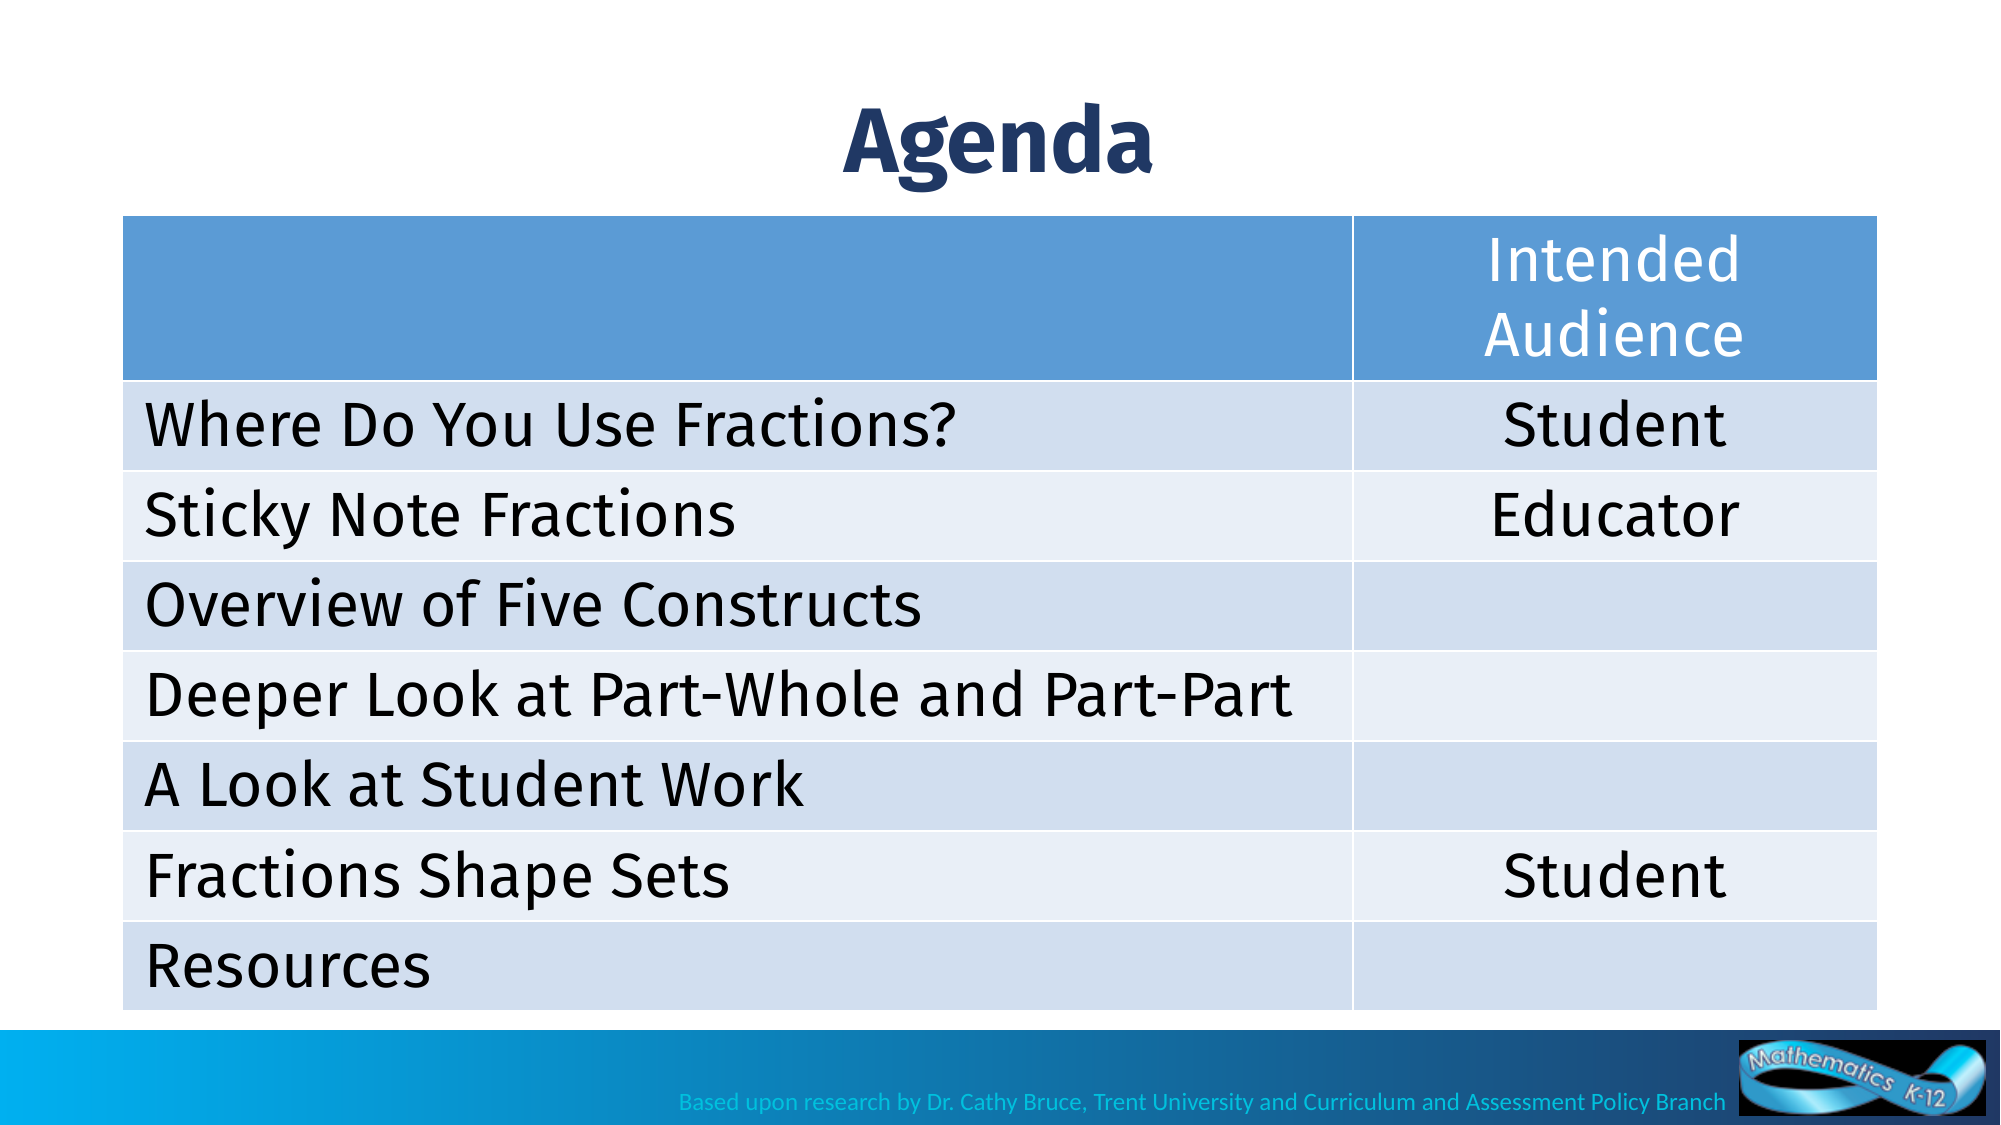

# Agenda
|  | Intended Audience |
| --- | --- |
| Where Do You Use Fractions? | Student |
| Sticky Note Fractions | Educator |
| Overview of Five Constructs |  |
| Deeper Look at Part-Whole and Part-Part |  |
| A Look at Student Work |  |
| Fractions Shape Sets | Student |
| Resources |  |